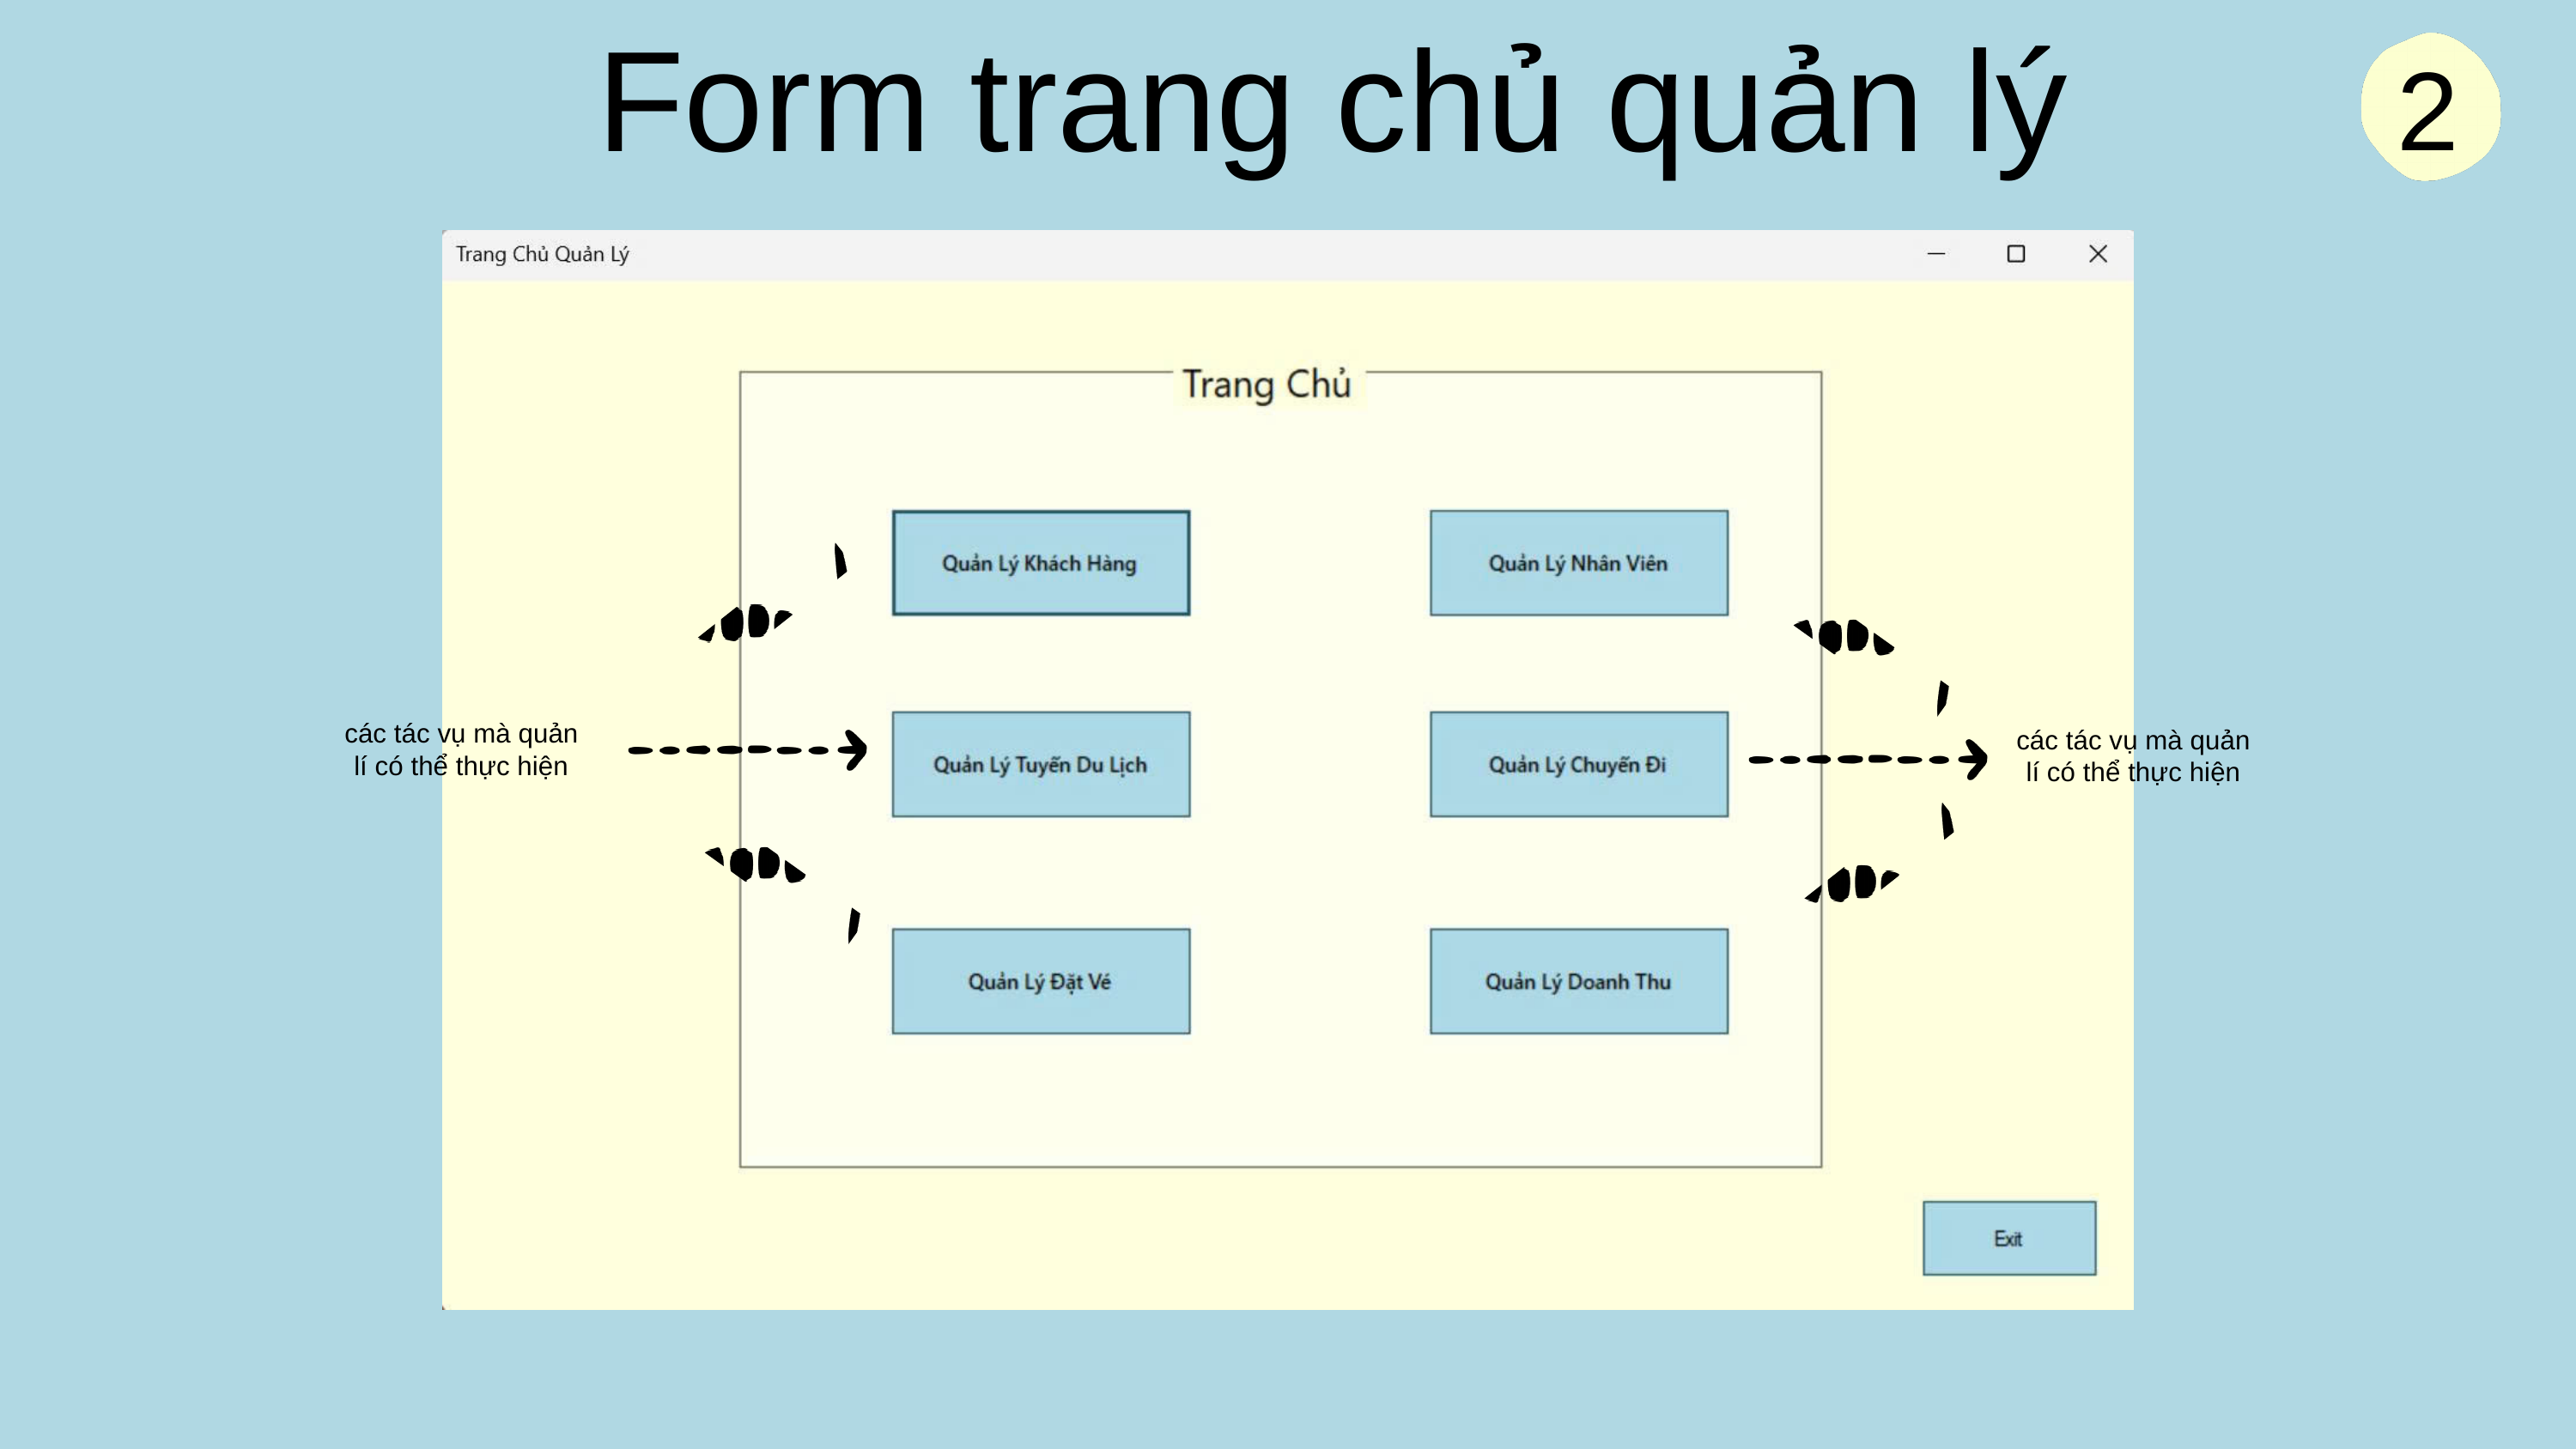

Form trang chủ quản lý

2

các tác vụ mà quản lí có thể thực hiện
các tác vụ mà quản lí có thể thực hiện